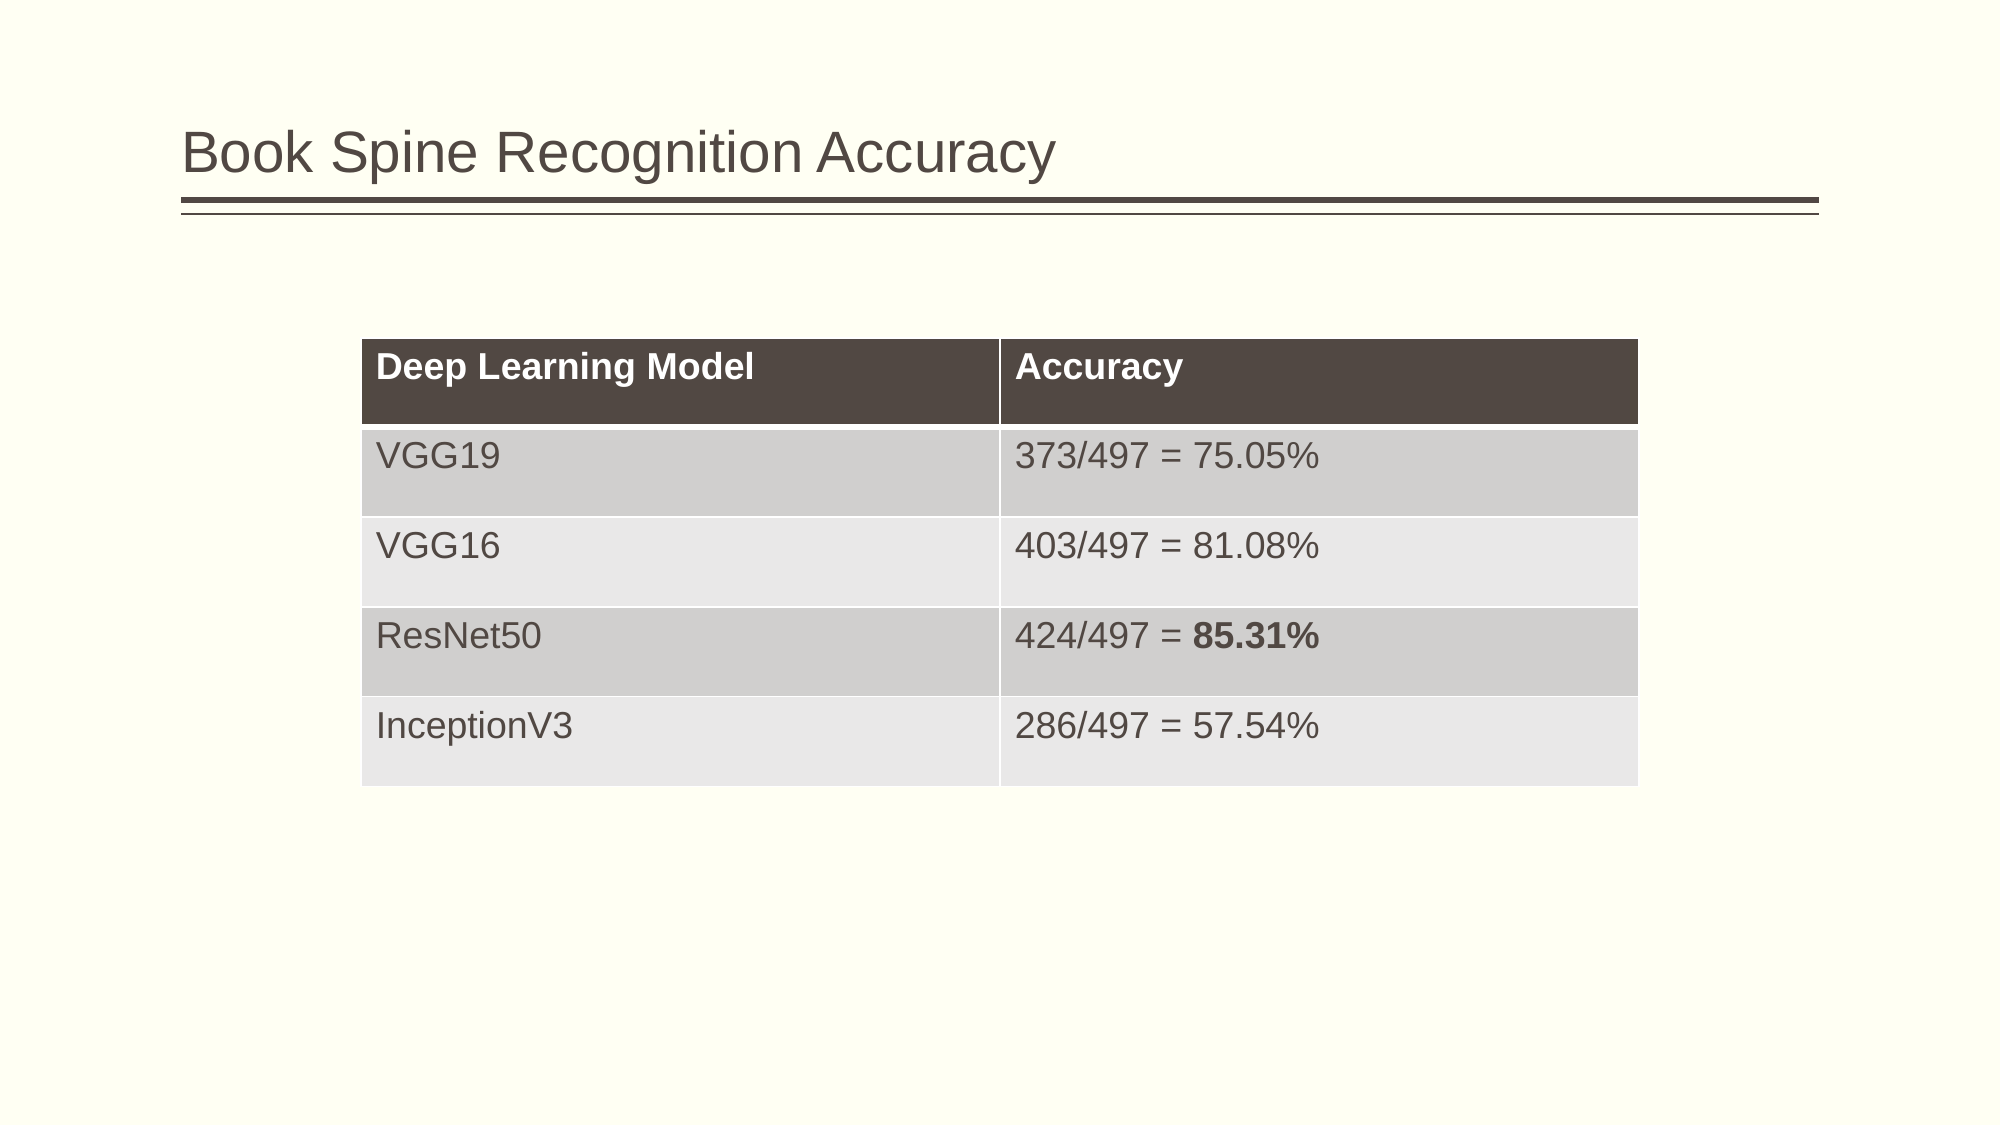

# Book Spine Recognition Accuracy
| Deep Learning Model | Accuracy |
| --- | --- |
| VGG19 | 373/497 = 75.05% |
| VGG16 | 403/497 = 81.08% |
| ResNet50 | 424/497 = 85.31% |
| InceptionV3 | 286/497 = 57.54% |